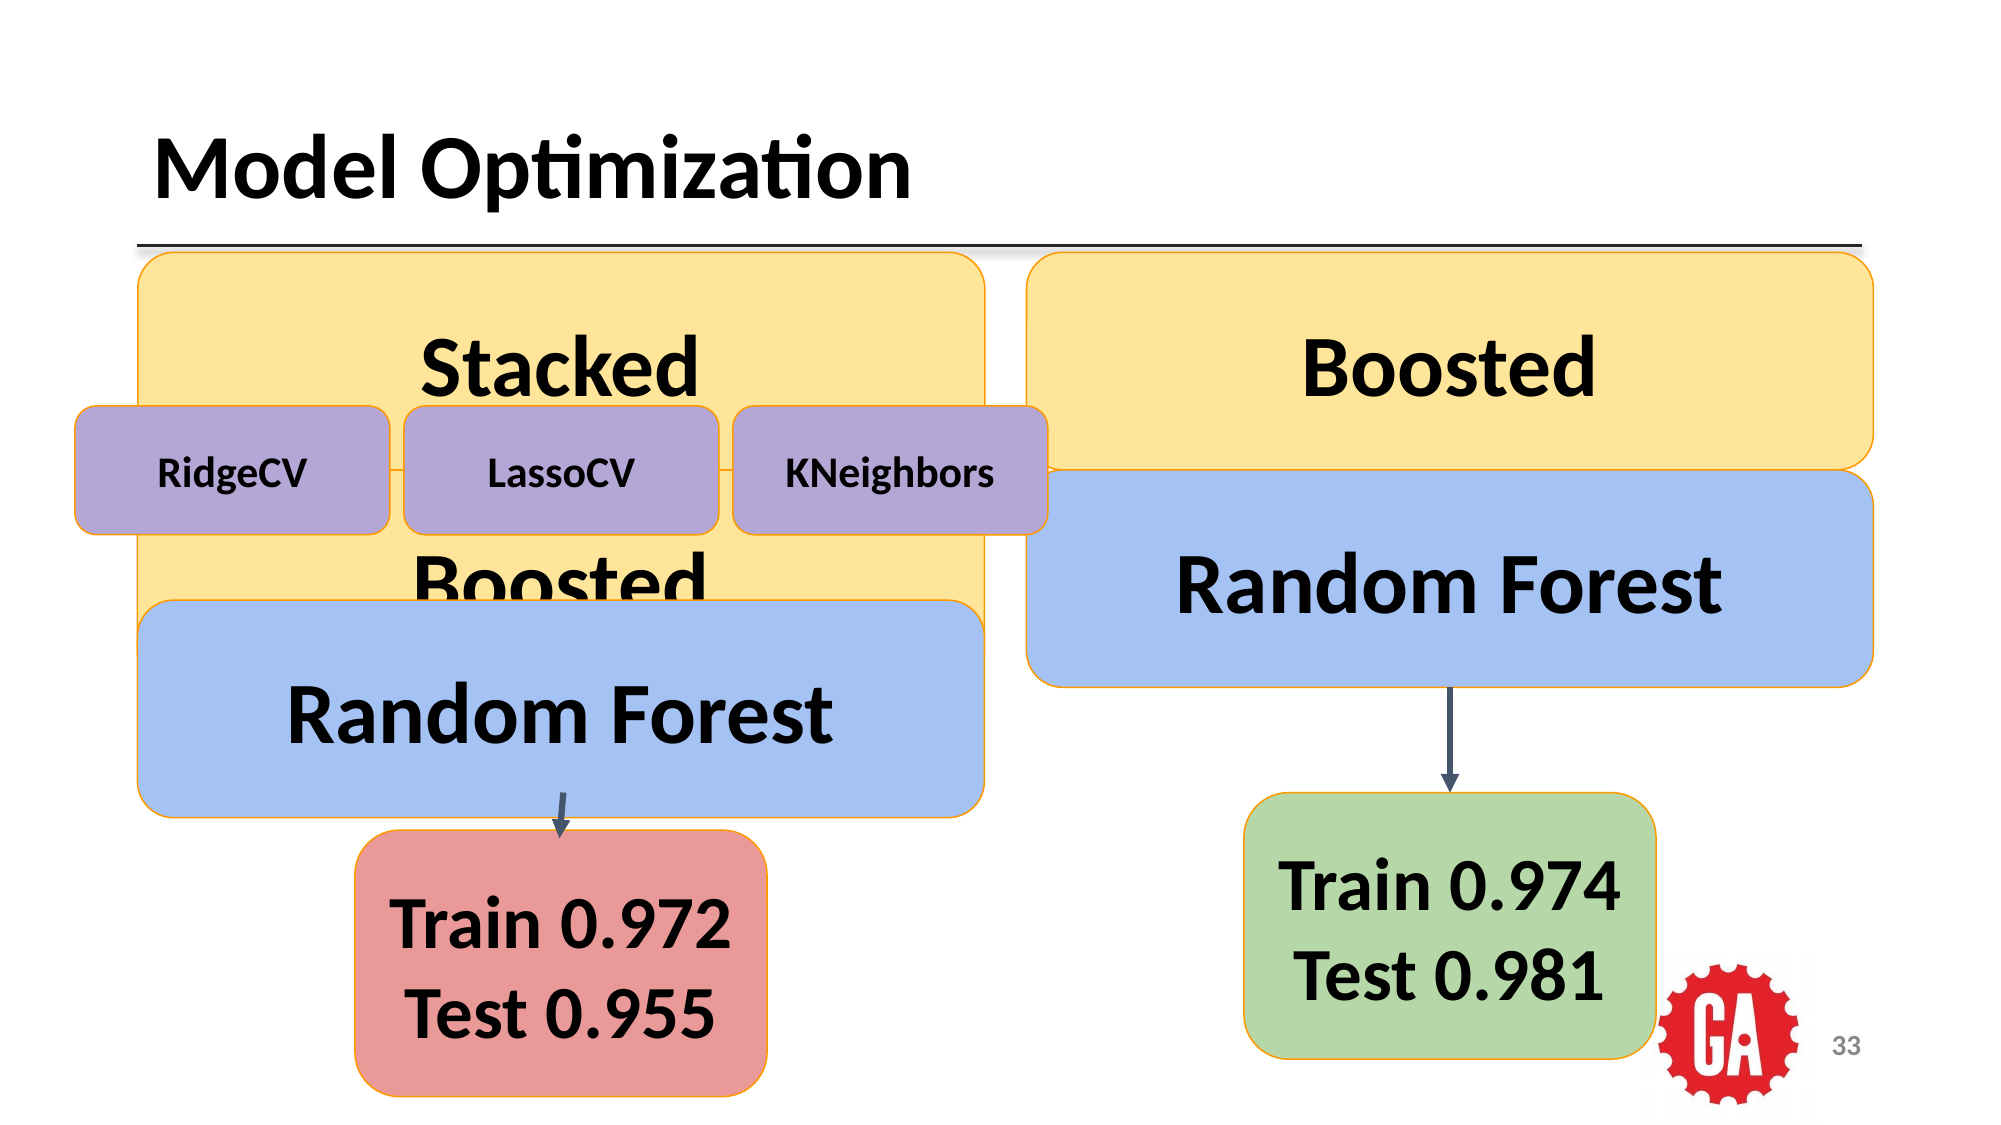

# Model Optimization
Stacked
Boosted
RidgeCV
KNeighbors
LassoCV
Boosted
Random Forest
Random Forest
Train 0.974
Test 0.981
Train 0.972
Test 0.955
33